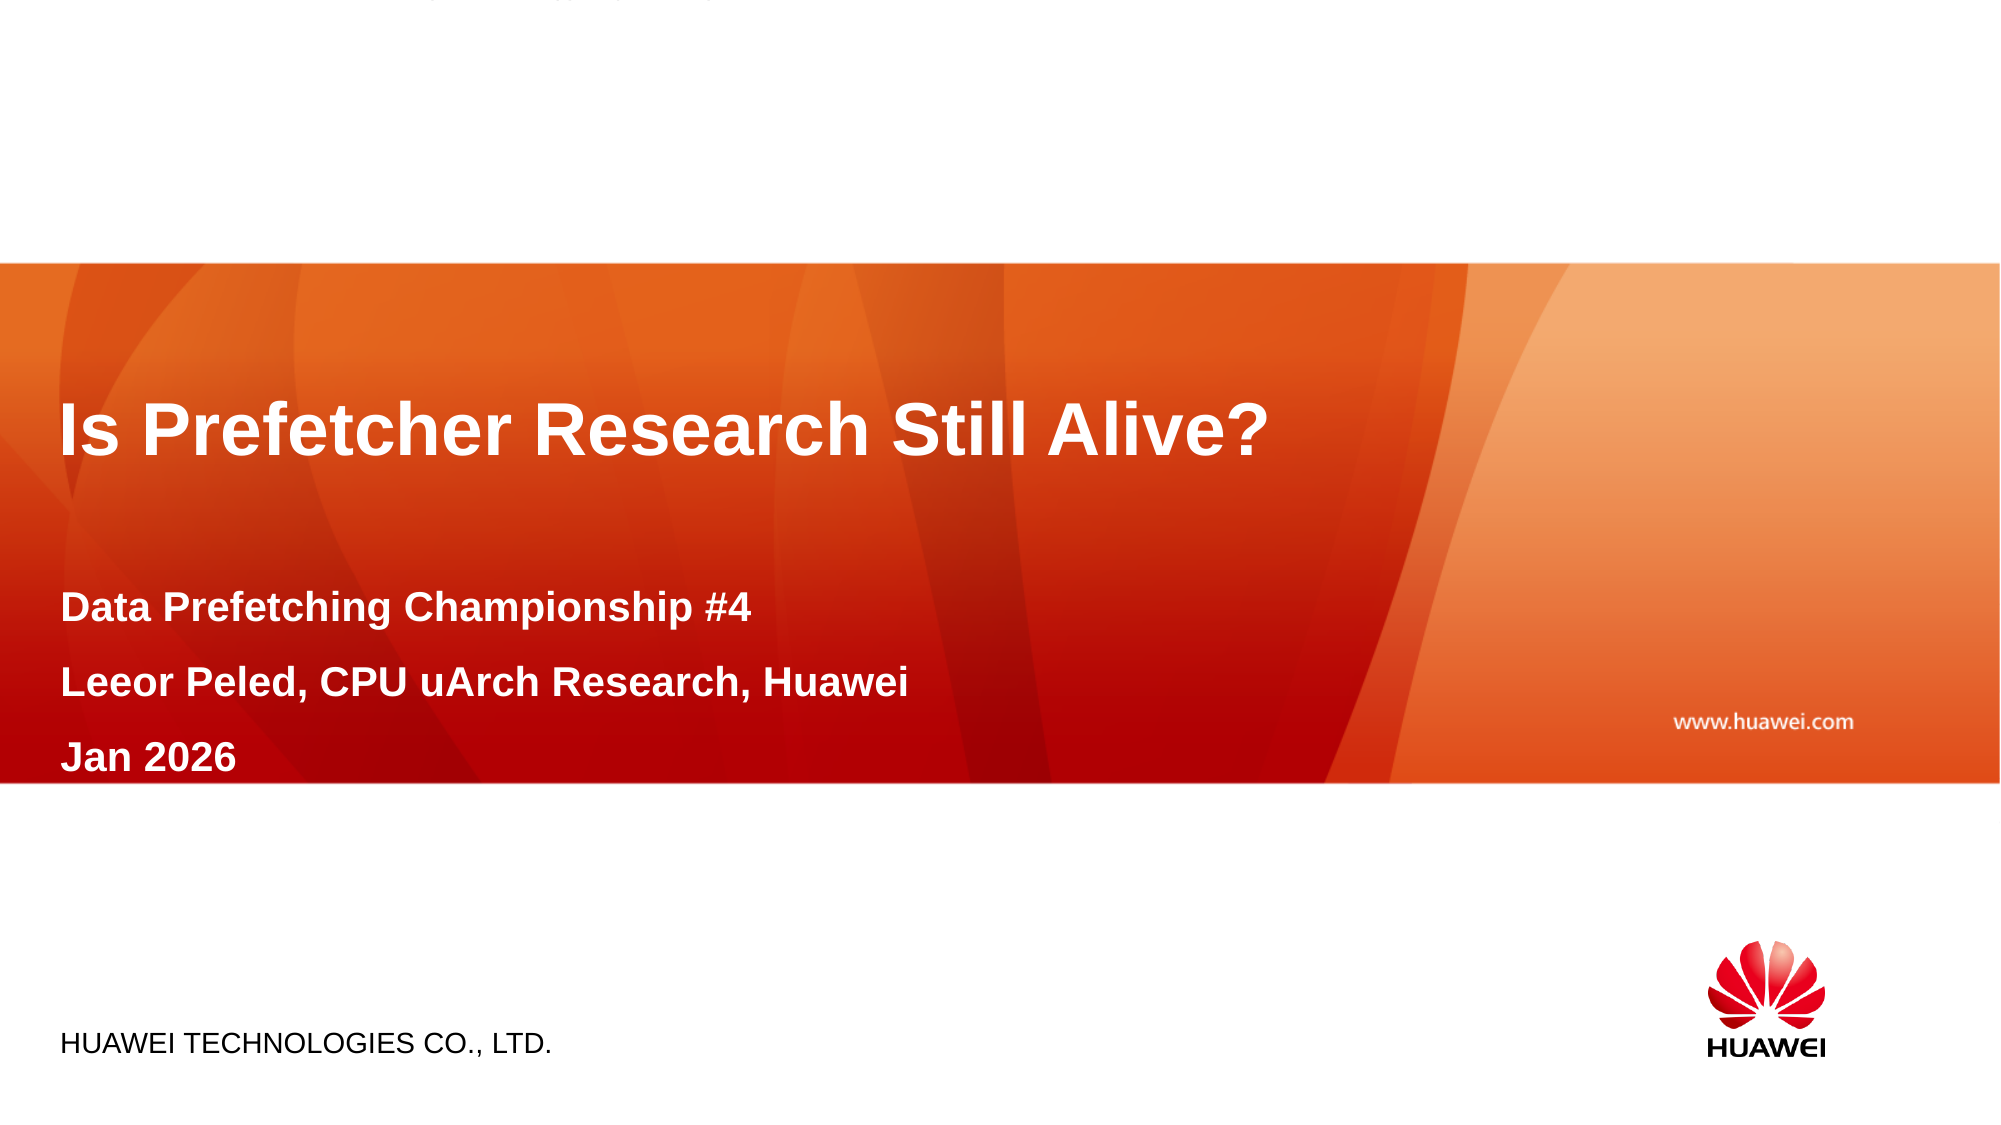

# Is Prefetcher Research Still Alive?
Data Prefetching Championship #4
Leeor Peled, CPU uArch Research, Huawei
Jan 2026